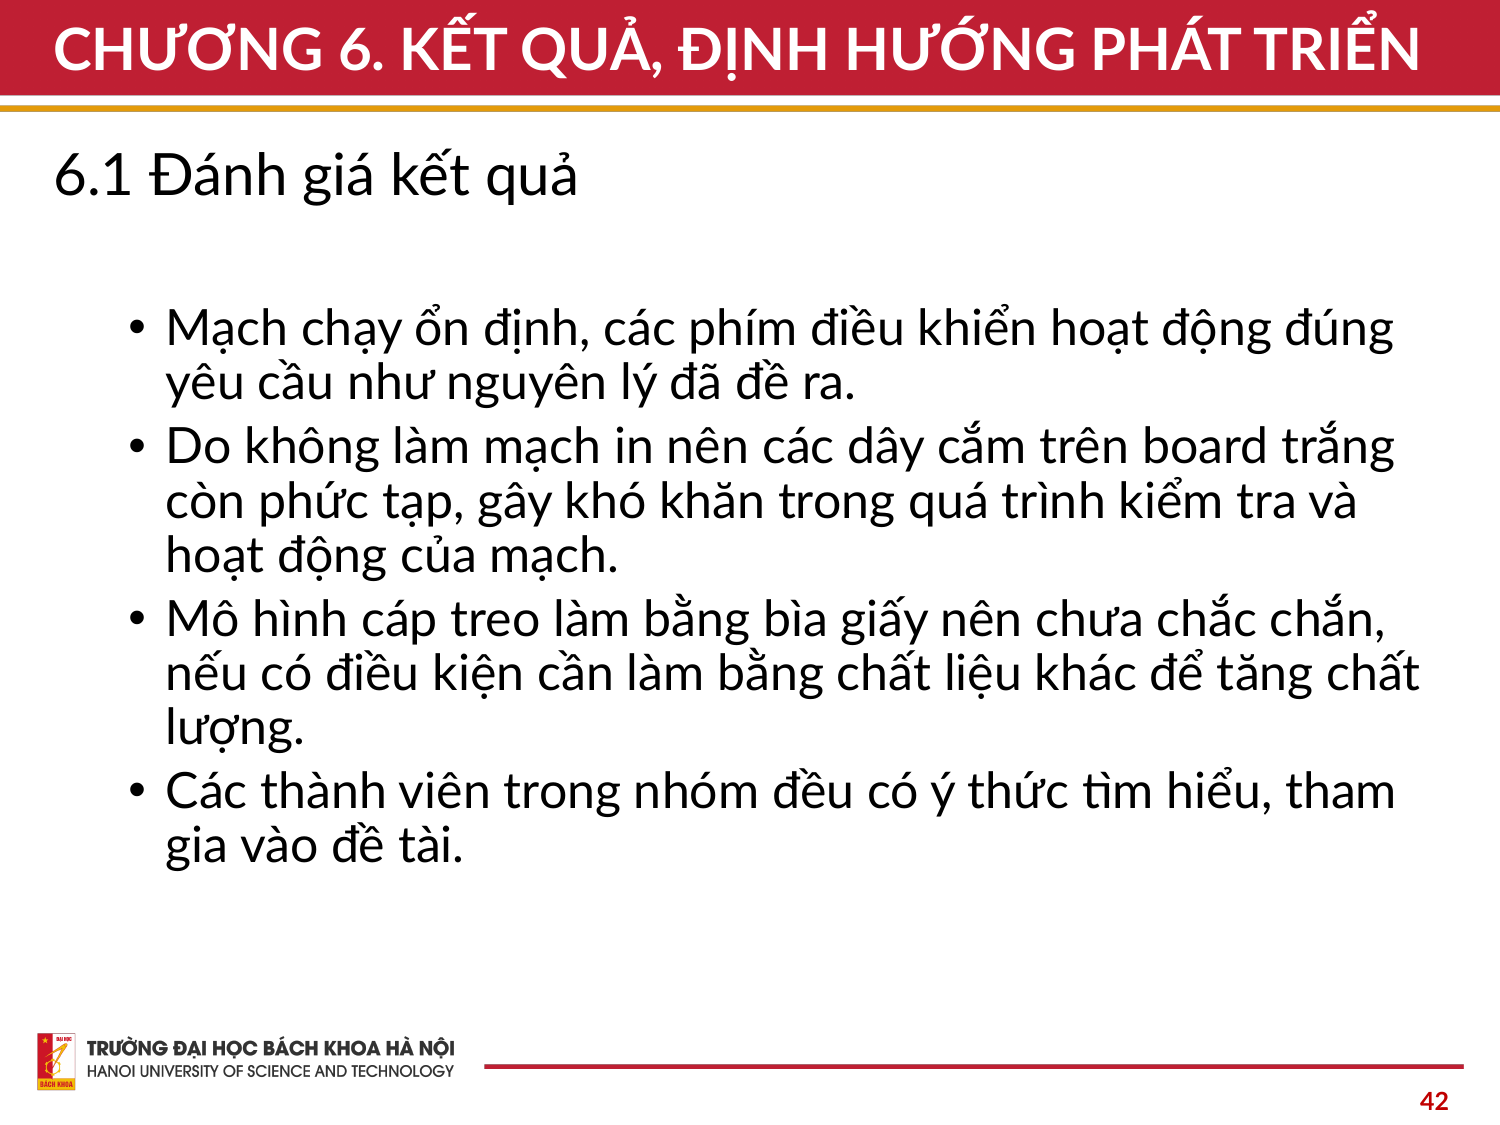

# CHƯƠNG 6. KẾT QUẢ, ĐỊNH HƯỚNG PHÁT TRIỂN
6.1 Đánh giá kết quả

Mạch chạy ổn định, các phím điều khiển hoạt động đúng yêu cầu như nguyên lý đã đề ra.
Do không làm mạch in nên các dây cắm trên board trắng còn phức tạp, gây khó khăn trong quá trình kiểm tra và hoạt động của mạch.
Mô hình cáp treo làm bằng bìa giấy nên chưa chắc chắn, nếu có điều kiện cần làm bằng chất liệu khác để tăng chất lượng.
Các thành viên trong nhóm đều có ý thức tìm hiểu, tham gia vào đề tài.

42